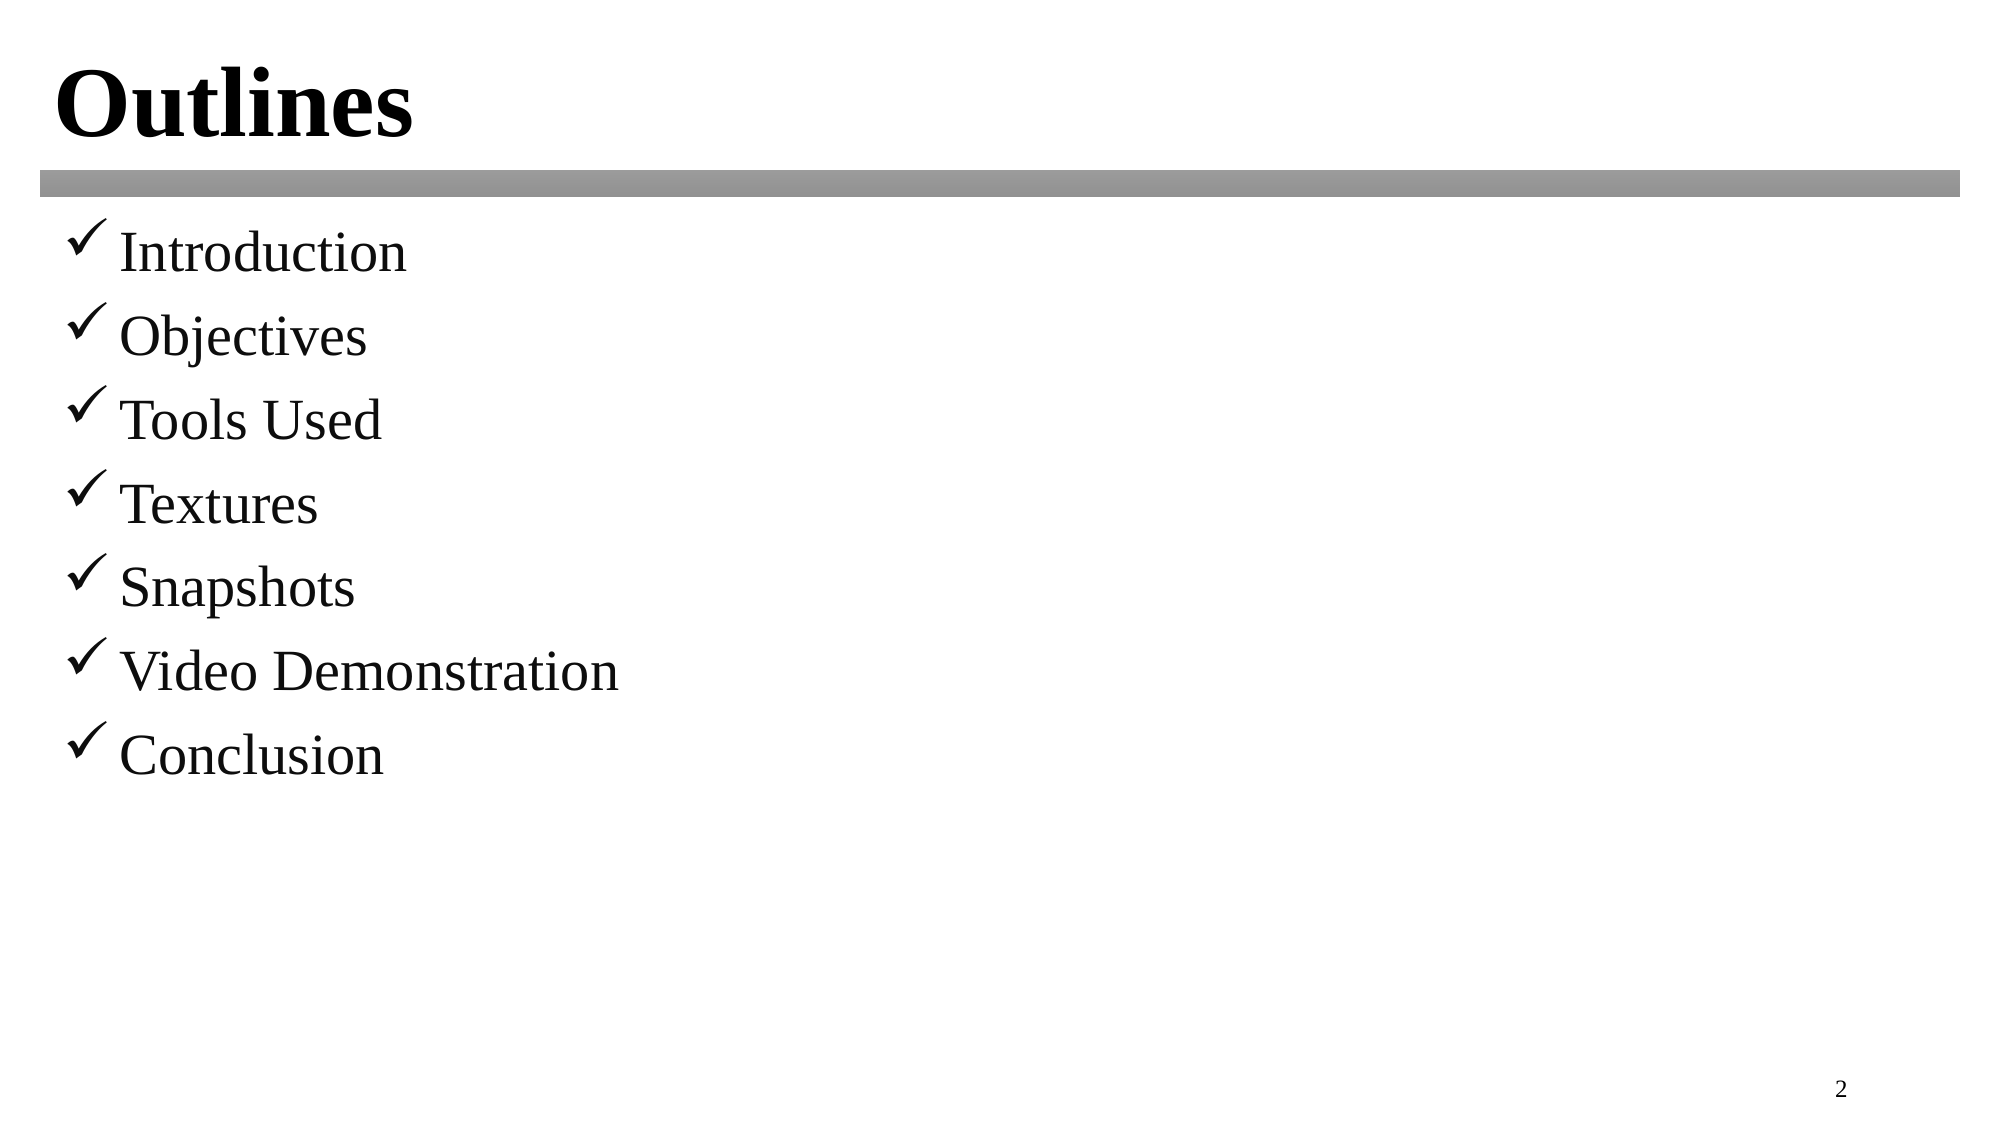

Outlines

Introduction
Objectives
Tools Used
Textures
Snapshots
Video Demonstration
Conclusion
2